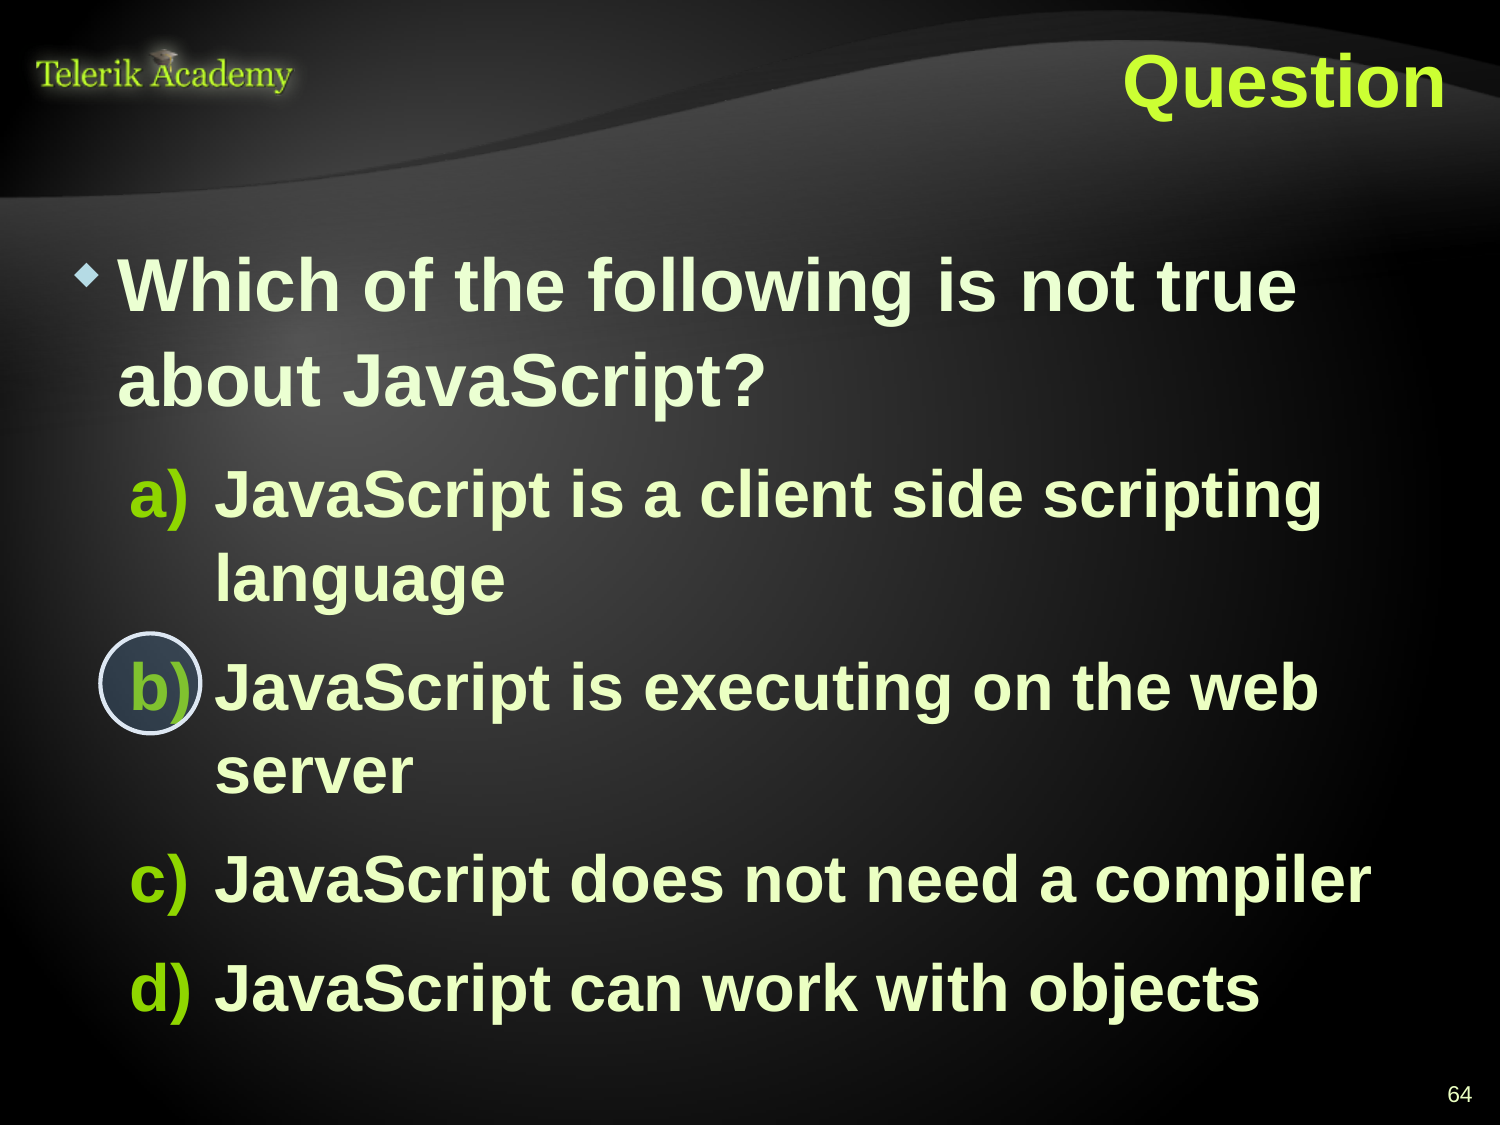

# Question
Which of the following is not true about JavaScript?
JavaScript is a client side scripting language
JavaScript is executing on the web server
JavaScript does not need a compiler
JavaScript can work with objects

64